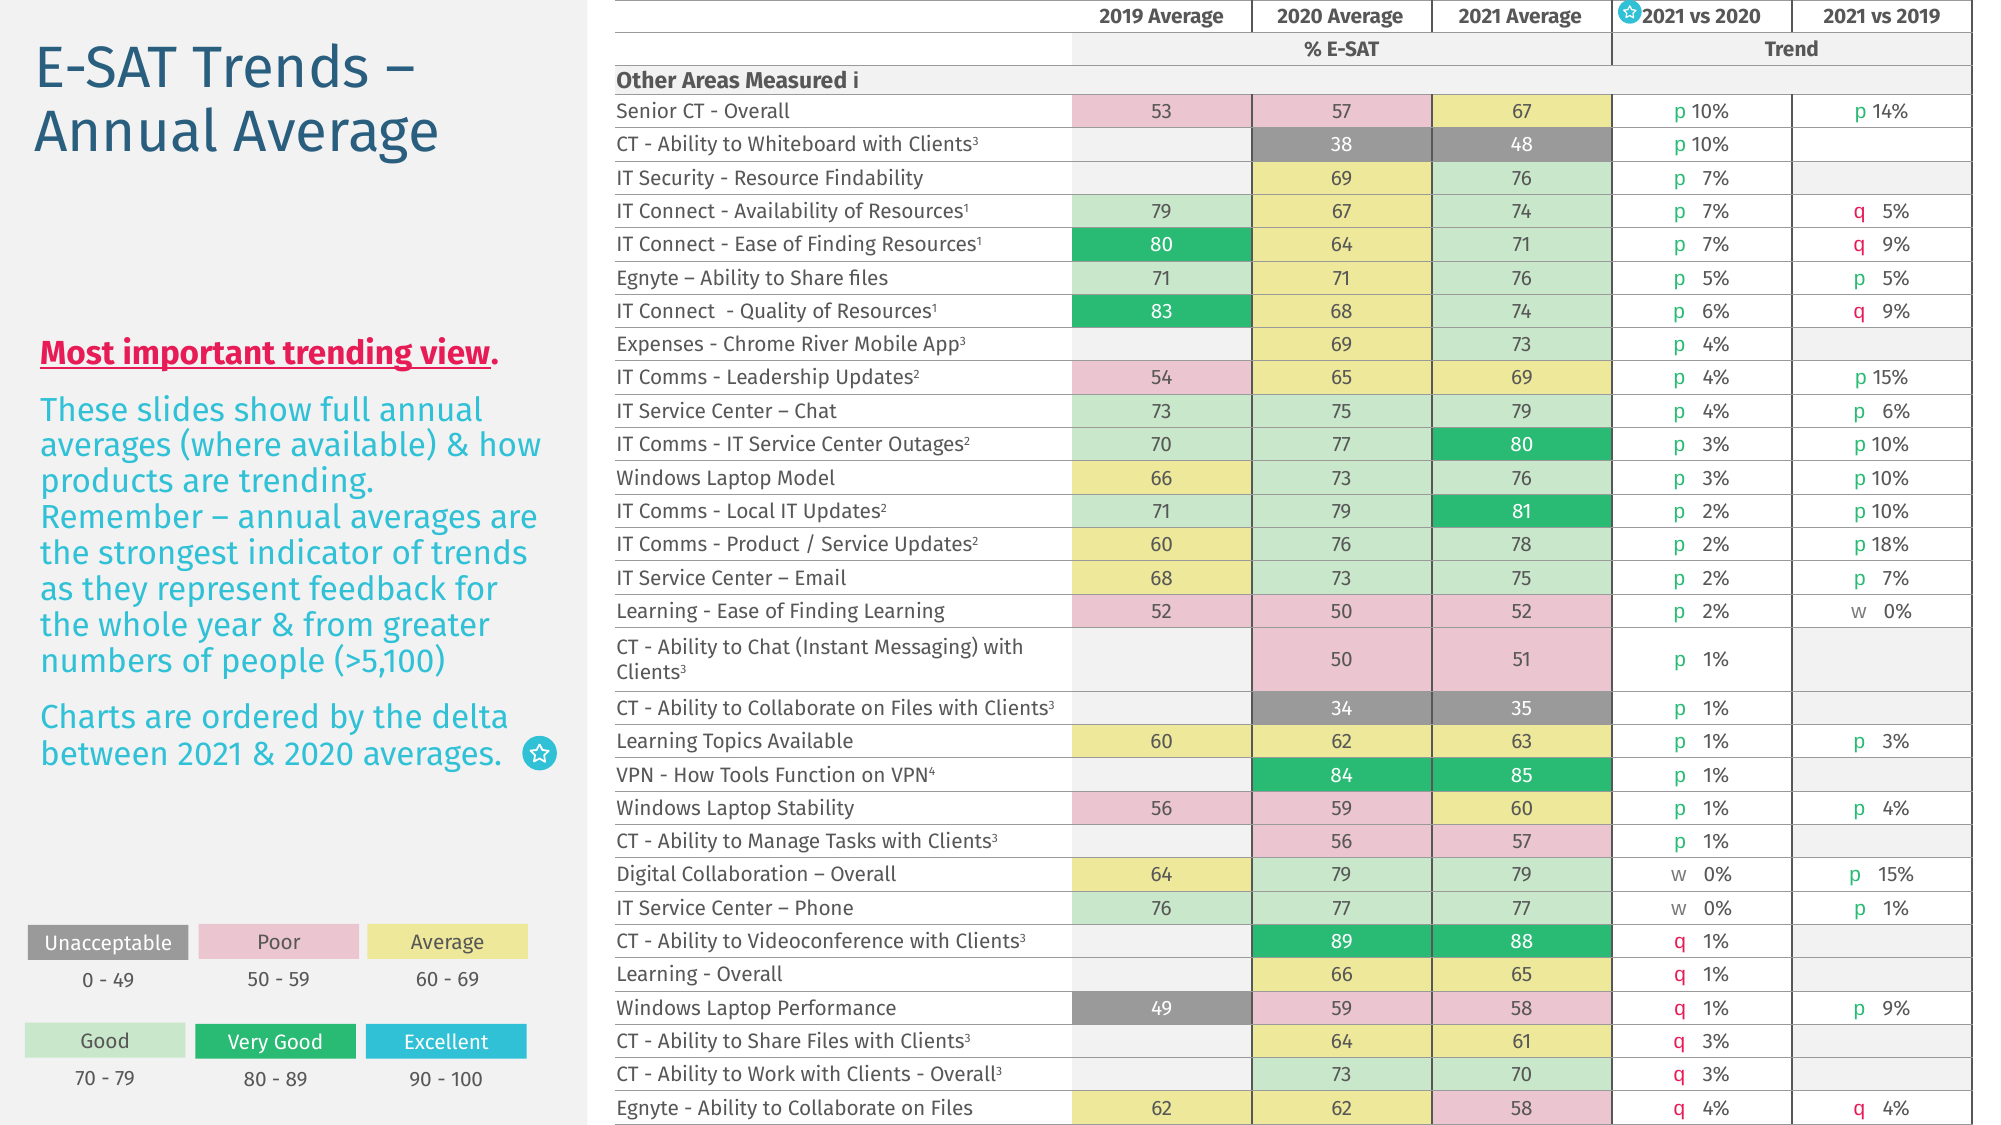

|  | 2019 Average | 2020 Average | 2021 Average | 2021 vs 2020 | 2021 vs 2019 |
| --- | --- | --- | --- | --- | --- |
|  | % E-SAT |  |  | Trend |  |
| Other Areas Measured i |  |  |  |  |  |
| Senior CT - Overall | 53 | 57 | 67 | p 10% | p 14% |
| CT - Ability to Whiteboard with Clients3 |  | 38 | 48 | p 10% |  |
| IT Security - Resource Findability |  | 69 | 76 | p 17% |  |
| IT Connect - Availability of Resources1 | 79 | 67 | 74 | p 17% | q 15% |
| IT Connect - Ease of Finding Resources1 | 80 | 64 | 71 | p 17% | q 19% |
| Egnyte – Ability to Share files | 71 | 71 | 76 | p 15% | p 15% |
| IT Connect - Quality of Resources1 | 83 | 68 | 74 | p 16% | q 19% |
| Expenses - Chrome River Mobile App3 |  | 69 | 73 | p 14% |  |
| IT Comms - Leadership Updates2 | 54 | 65 | 69 | p 14% | p 15% |
| IT Service Center – Chat | 73 | 75 | 79 | p 14% | p 16% |
| IT Comms - IT Service Center Outages2 | 70 | 77 | 80 | p 13% | p 10% |
| Windows Laptop Model | 66 | 73 | 76 | p 13% | p 10% |
| IT Comms - Local IT Updates2 | 71 | 79 | 81 | p 12% | p 10% |
| IT Comms - Product / Service Updates2 | 60 | 76 | 78 | p 12% | p 18% |
| IT Service Center – Email | 68 | 73 | 75 | p 12% | p 17% |
| Learning - Ease of Finding Learning | 52 | 50 | 52 | p 12% | w 10% |
| CT - Ability to Chat (Instant Messaging) with Clients3 |  | 50 | 51 | p 11% |  |
| CT - Ability to Collaborate on Files with Clients3 |  | 34 | 35 | p 11% |  |
| Learning Topics Available | 60 | 62 | 63 | p 11% | p 13% |
| VPN - How Tools Function on VPN4 |  | 84 | 85 | p 11% |  |
| Windows Laptop Stability | 56 | 59 | 60 | p 11% | p 14% |
| CT - Ability to Manage Tasks with Clients3 |  | 56 | 57 | p 11% |  |
| Digital Collaboration – Overall | 64 | 79 | 79 | w 10% | p 115% |
| IT Service Center – Phone | 76 | 77 | 77 | w 10% | p 11% |
| CT - Ability to Videoconference with Clients3 |  | 89 | 88 | q 11% |  |
| Learning - Overall |  | 66 | 65 | q 11% |  |
| Windows Laptop Performance | 49 | 59 | 58 | q 11% | p 19% |
| CT - Ability to Share Files with Clients3 |  | 64 | 61 | q 13% |  |
| CT - Ability to Work with Clients - Overall3 |  | 73 | 70 | q 13% |  |
| Egnyte - Ability to Collaborate on Files | 62 | 62 | 58 | q 14% | q 14% |

E-SAT Trends –
Annual Average
Most important trending view.
These slides show full annual averages (where available) & how products are trending. Remember – annual averages are the strongest indicator of trends as they represent feedback for the whole year & from greater numbers of people (>5,100)
Charts are ordered by the delta between 2021 & 2020 averages.

Average
Poor
Unacceptable
60 - 69
50 - 59
0 - 49
Good
Excellent
Very Good
70 - 79
90 - 100
80 - 89